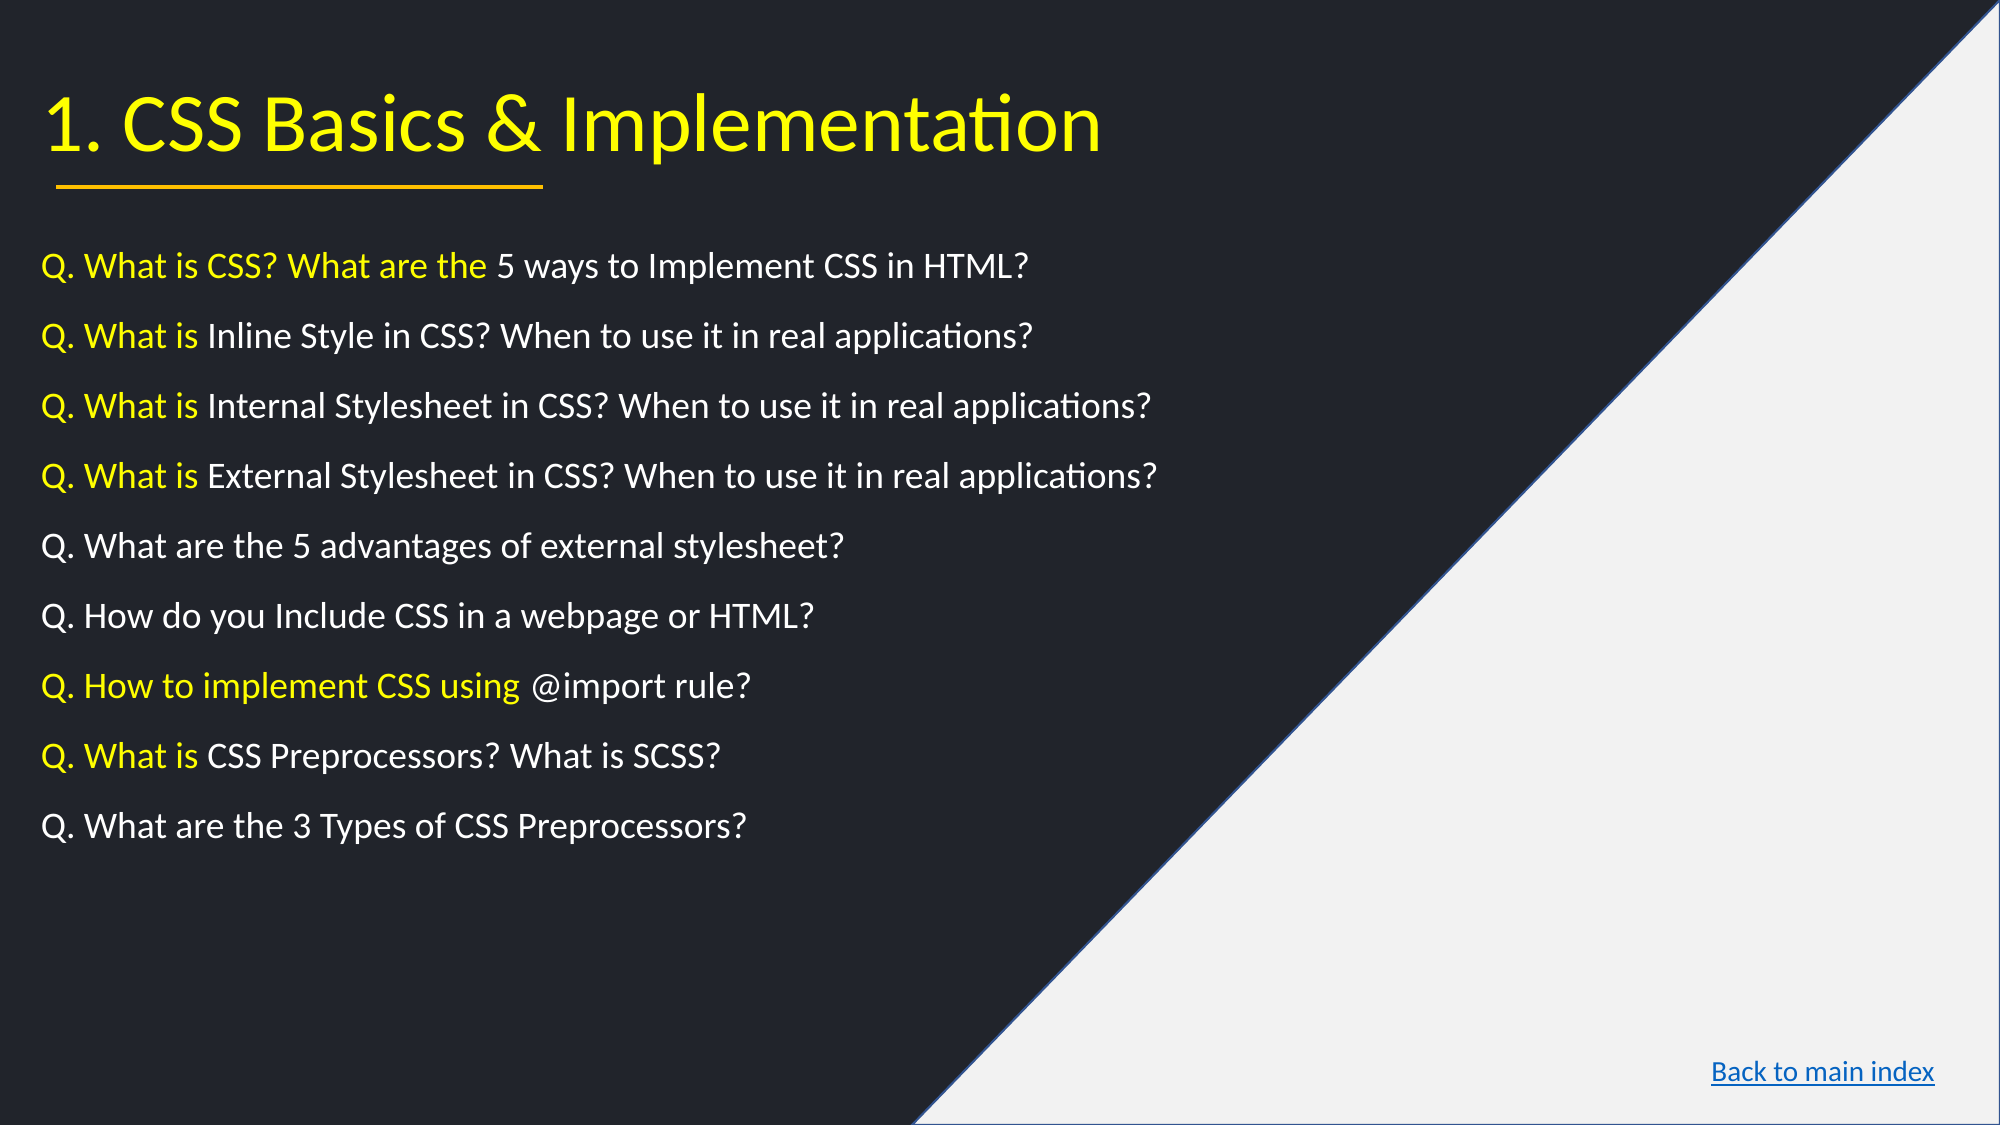

# 1. CSS Basics & Implementation
Q. What is CSS? What are the 5 ways to Implement CSS in HTML?
Q. What is Inline Style in CSS? When to use it in real applications?
Q. What is Internal Stylesheet in CSS? When to use it in real applications?
Q. What is External Stylesheet in CSS? When to use it in real applications?
Q. What are the 5 advantages of external stylesheet?
Q. How do you Include CSS in a webpage or HTML?
Q. How to implement CSS using @import rule?
Q. What is CSS Preprocessors? What is SCSS?
Q. What are the 3 Types of CSS Preprocessors?
Back to main index